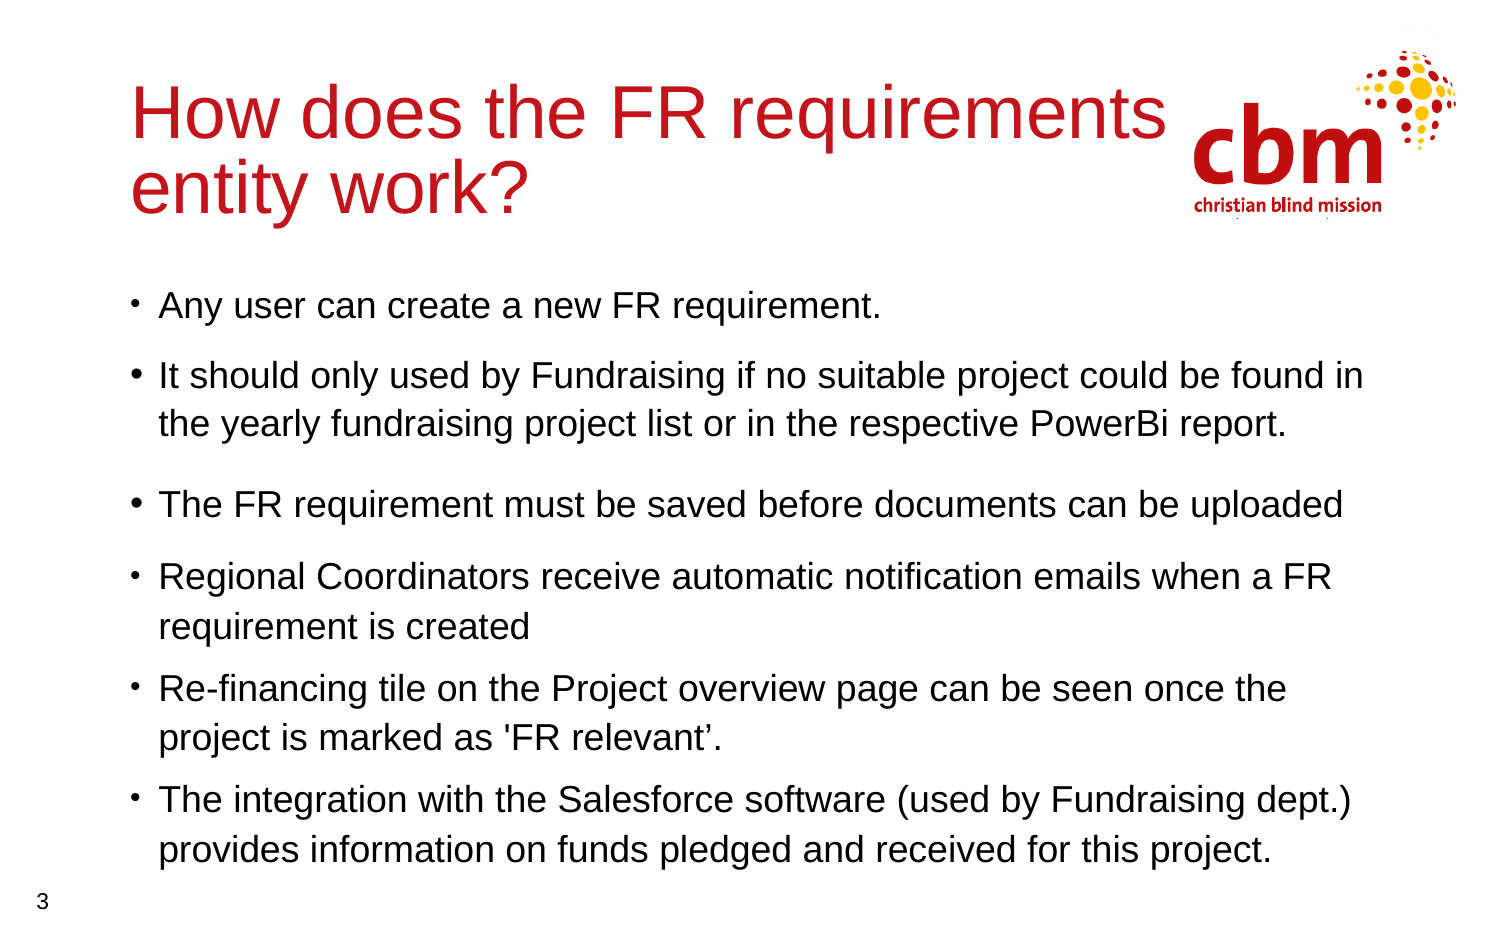

# How does the FR requirements entity work?
Any user can create a new FR requirement.
It should only used by Fundraising if no suitable project could be found in the yearly fundraising project list or in the respective PowerBi report.
The FR requirement must be saved before documents can be uploaded
Regional Coordinators receive automatic notification emails when a FR requirement is created
Re-financing tile on the Project overview page can be seen once the project is marked as 'FR relevant’.
The integration with the Salesforce software (used by Fundraising dept.) provides information on funds pledged and received for this project.

3